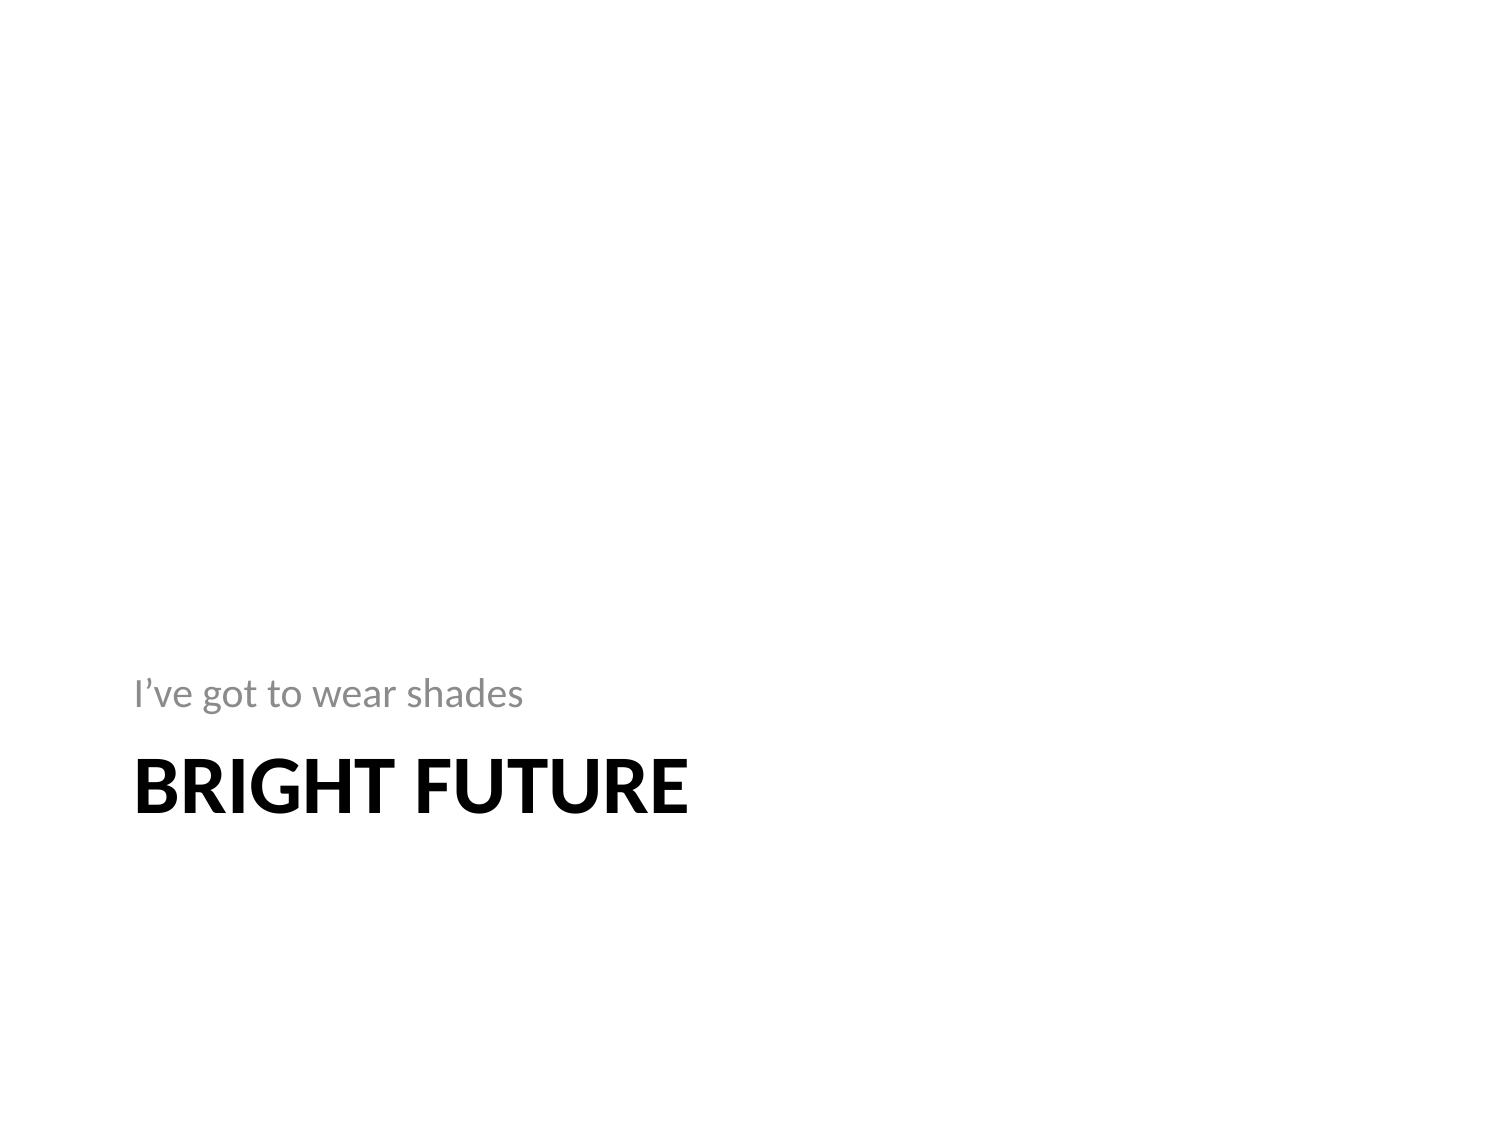

I’ve got to wear shades
# Bright Future